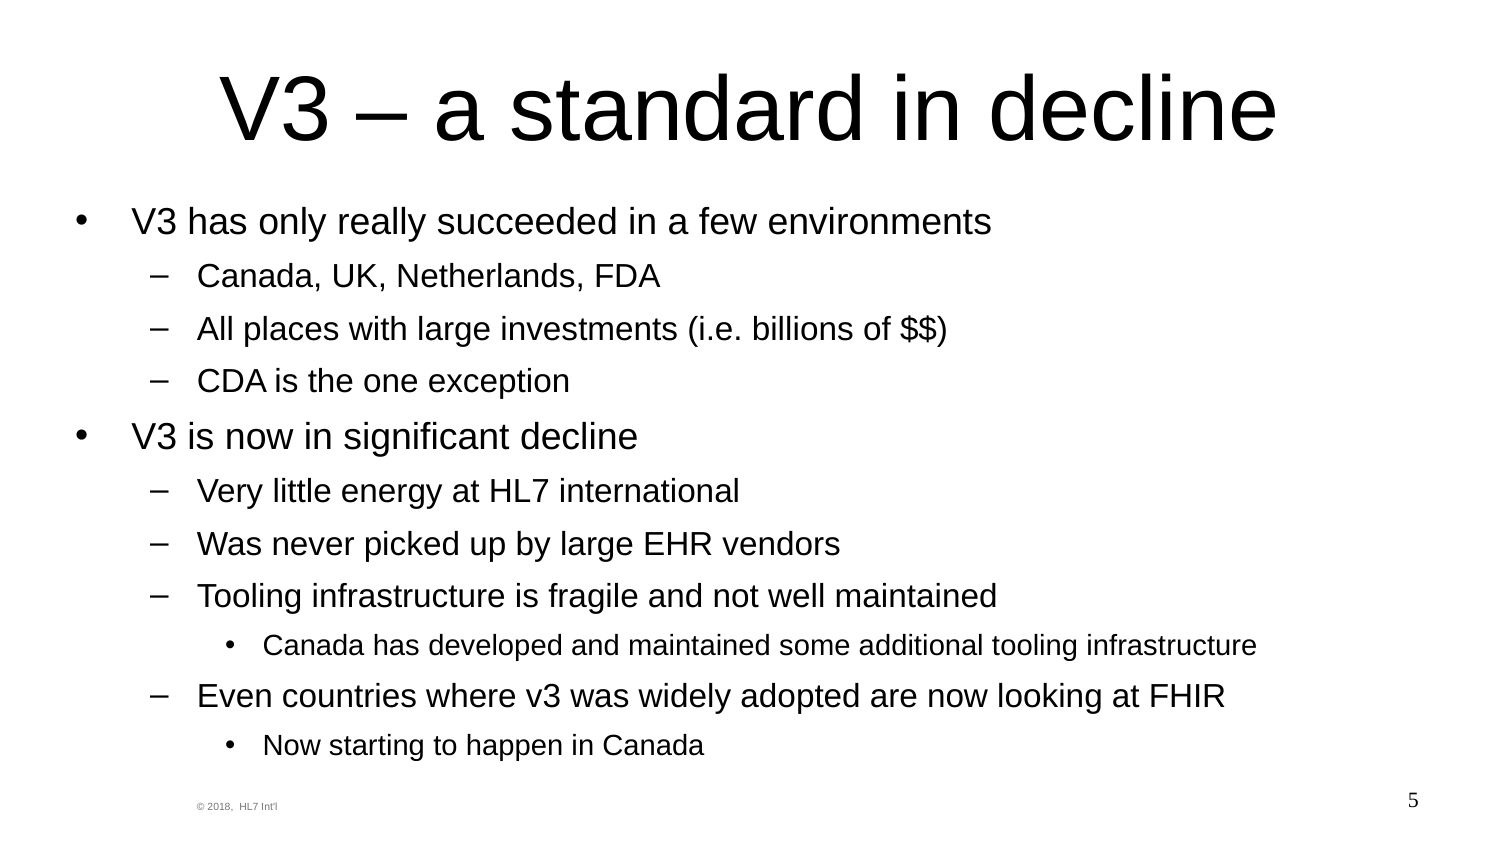

# V3 – a standard in decline
V3 has only really succeeded in a few environments
Canada, UK, Netherlands, FDA
All places with large investments (i.e. billions of $$)
CDA is the one exception
V3 is now in significant decline
Very little energy at HL7 international
Was never picked up by large EHR vendors
Tooling infrastructure is fragile and not well maintained
Canada has developed and maintained some additional tooling infrastructure
Even countries where v3 was widely adopted are now looking at FHIR
Now starting to happen in Canada
© 2018,  HL7 Int'l
5